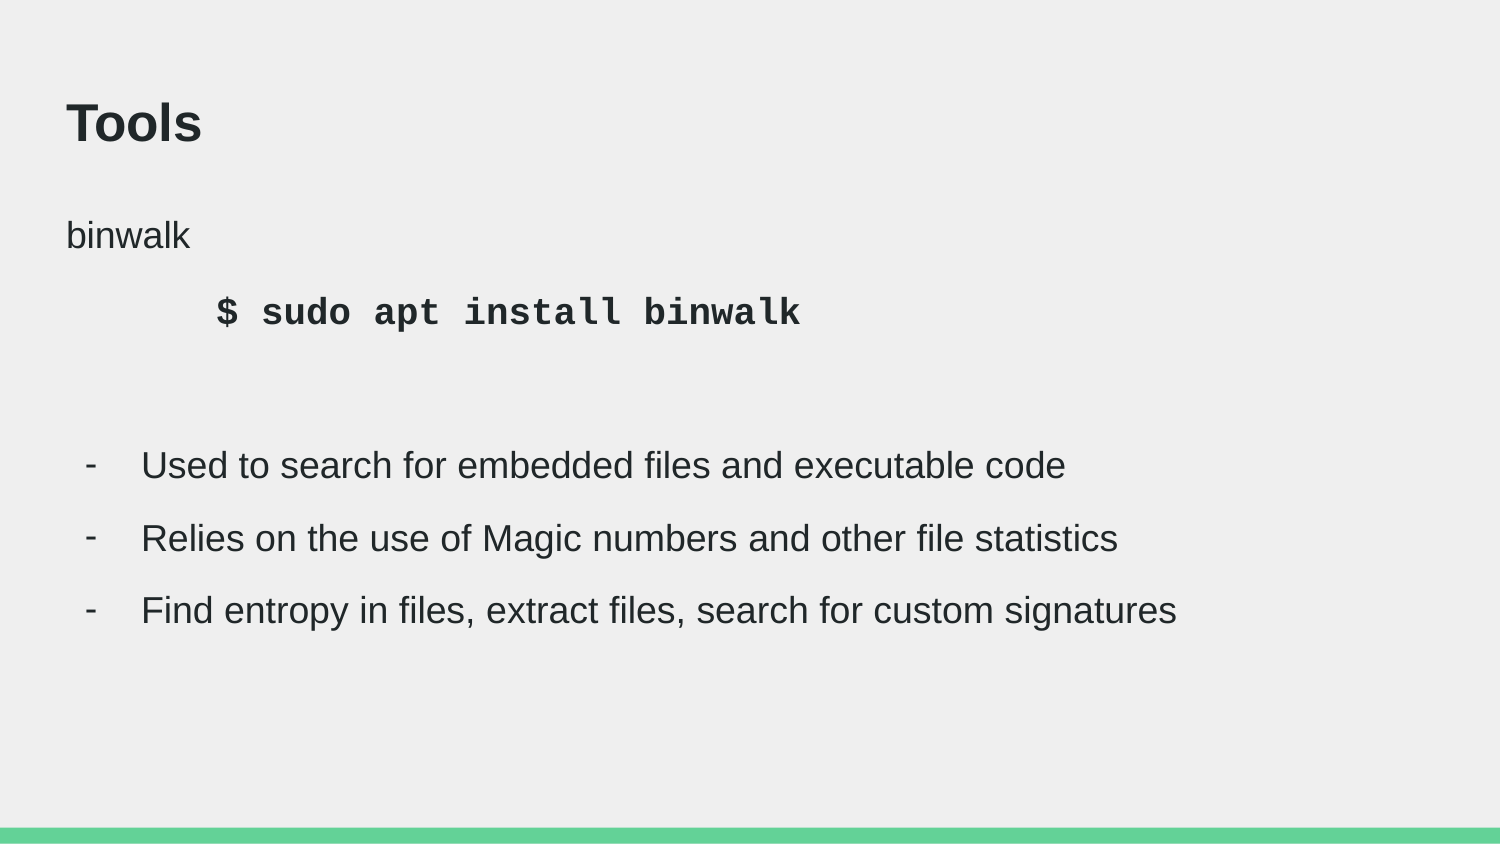

# Tools
binwalk
	$ sudo apt install binwalk

Used to search for embedded files and executable code
Relies on the use of Magic numbers and other file statistics
Find entropy in files, extract files, search for custom signatures